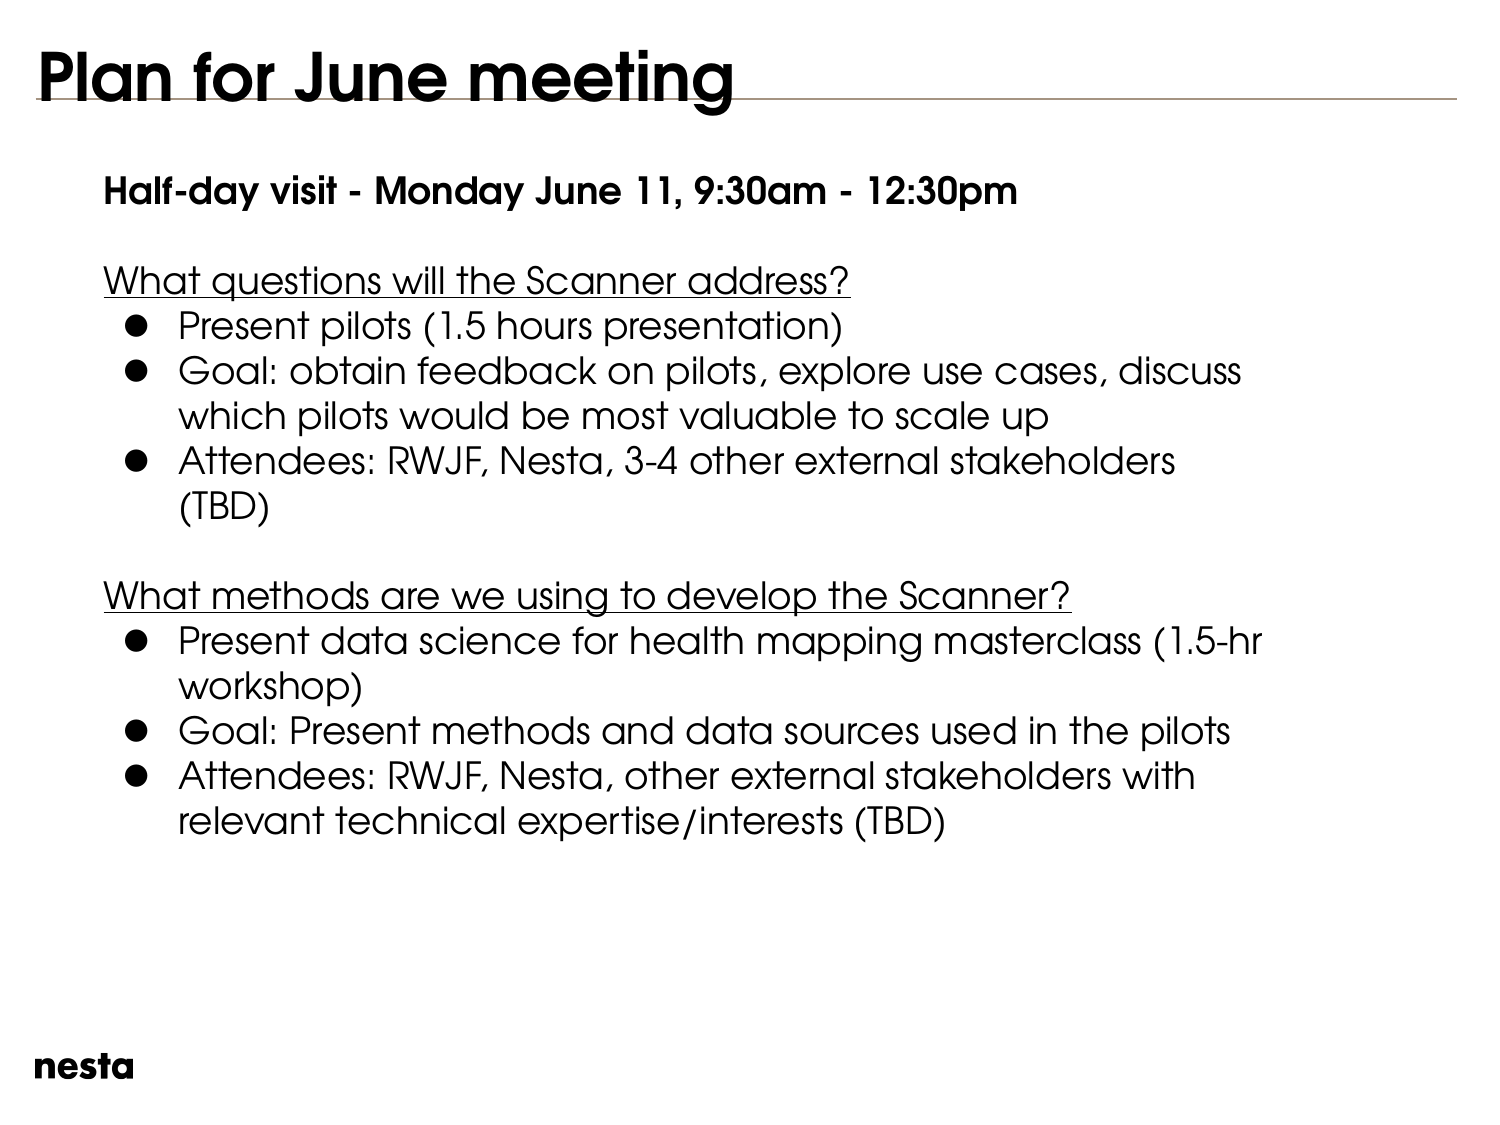

Plan for June meeting
Half-day visit - Monday June 11, 9:30am - 12:30pm

What questions will the Scanner address?
Present pilots (1.5 hours presentation)
Goal: obtain feedback on pilots, explore use cases, discuss which pilots would be most valuable to scale up
Attendees: RWJF, Nesta, 3-4 other external stakeholders (TBD)

What methods are we using to develop the Scanner?
Present data science for health mapping masterclass (1.5-hr workshop)
Goal: Present methods and data sources used in the pilots
Attendees: RWJF, Nesta, other external stakeholders with relevant technical expertise/interests (TBD)